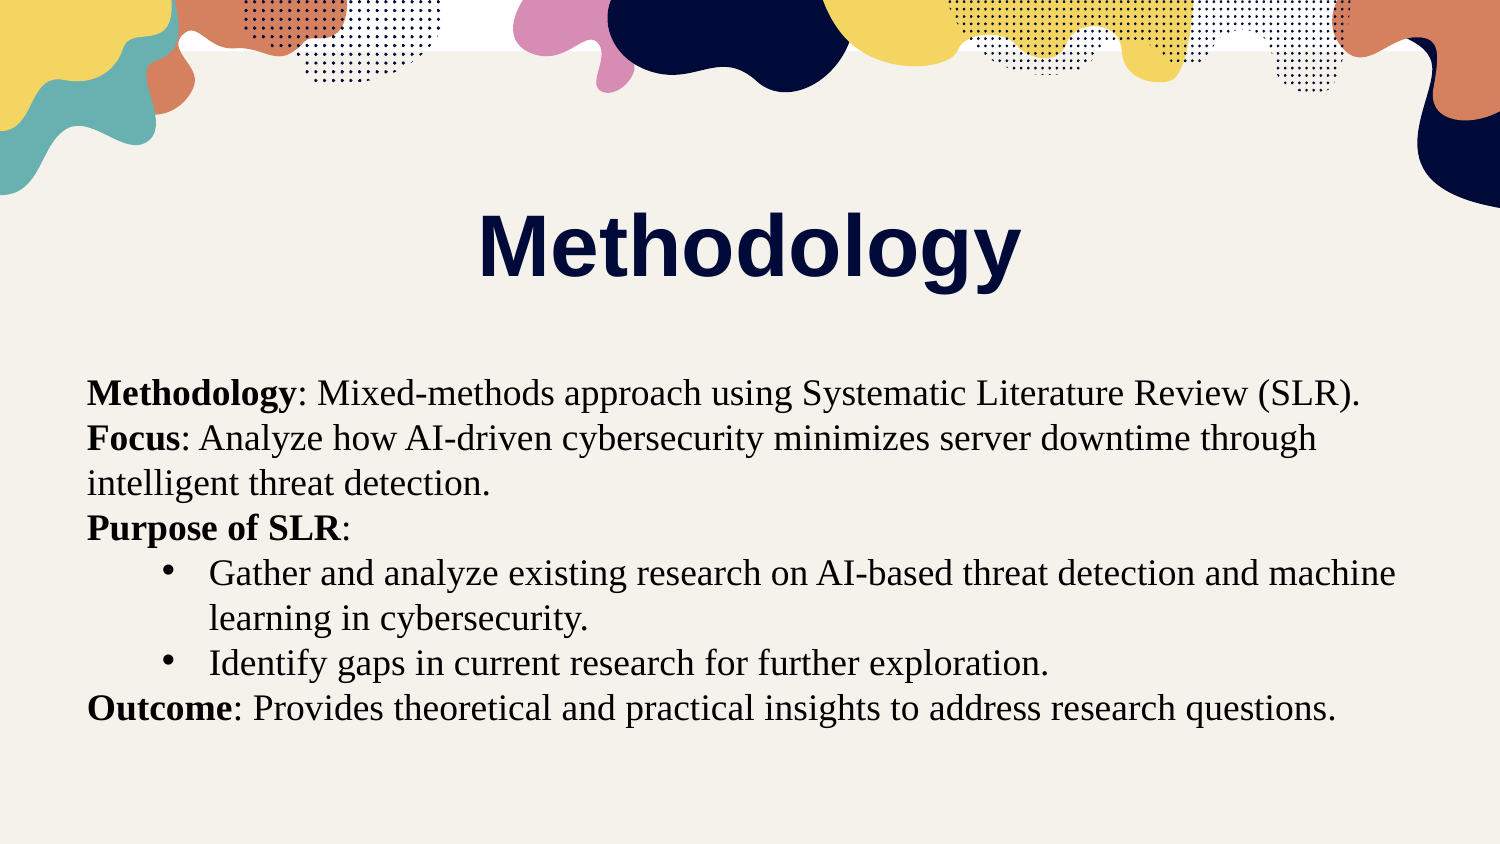

# Methodology
Methodology: Mixed-methods approach using Systematic Literature Review (SLR).
Focus: Analyze how AI-driven cybersecurity minimizes server downtime through intelligent threat detection.
Purpose of SLR:
Gather and analyze existing research on AI-based threat detection and machine learning in cybersecurity.
Identify gaps in current research for further exploration.
Outcome: Provides theoretical and practical insights to address research questions.